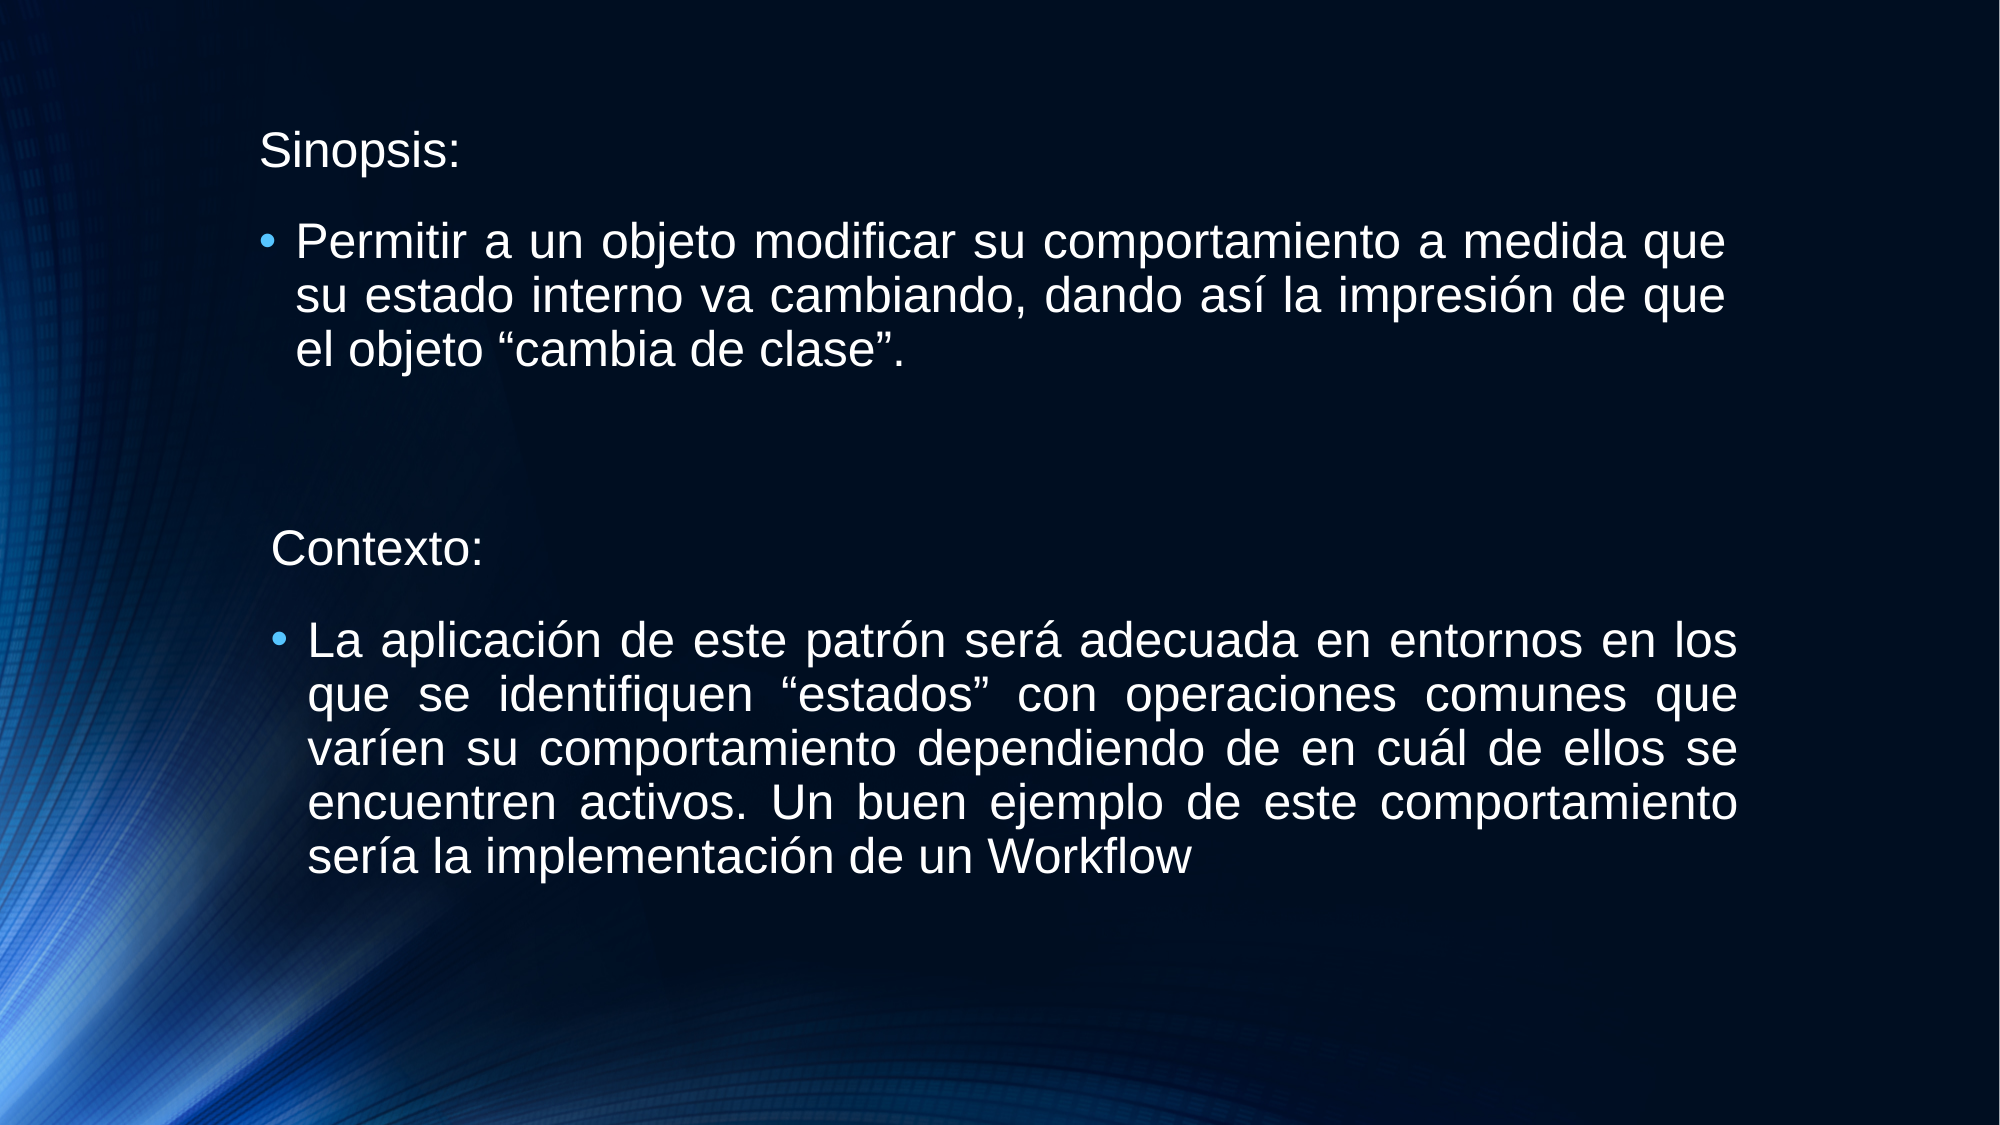

Sinopsis:
Permitir a un objeto modificar su comportamiento a medida que su estado interno va cambiando, dando así la impresión de que el objeto “cambia de clase”.
Contexto:
La aplicación de este patrón será adecuada en entornos en los que se identifiquen “estados” con operaciones comunes que varíen su comportamiento dependiendo de en cuál de ellos se encuentren activos. Un buen ejemplo de este comportamiento sería la implementación de un Workflow